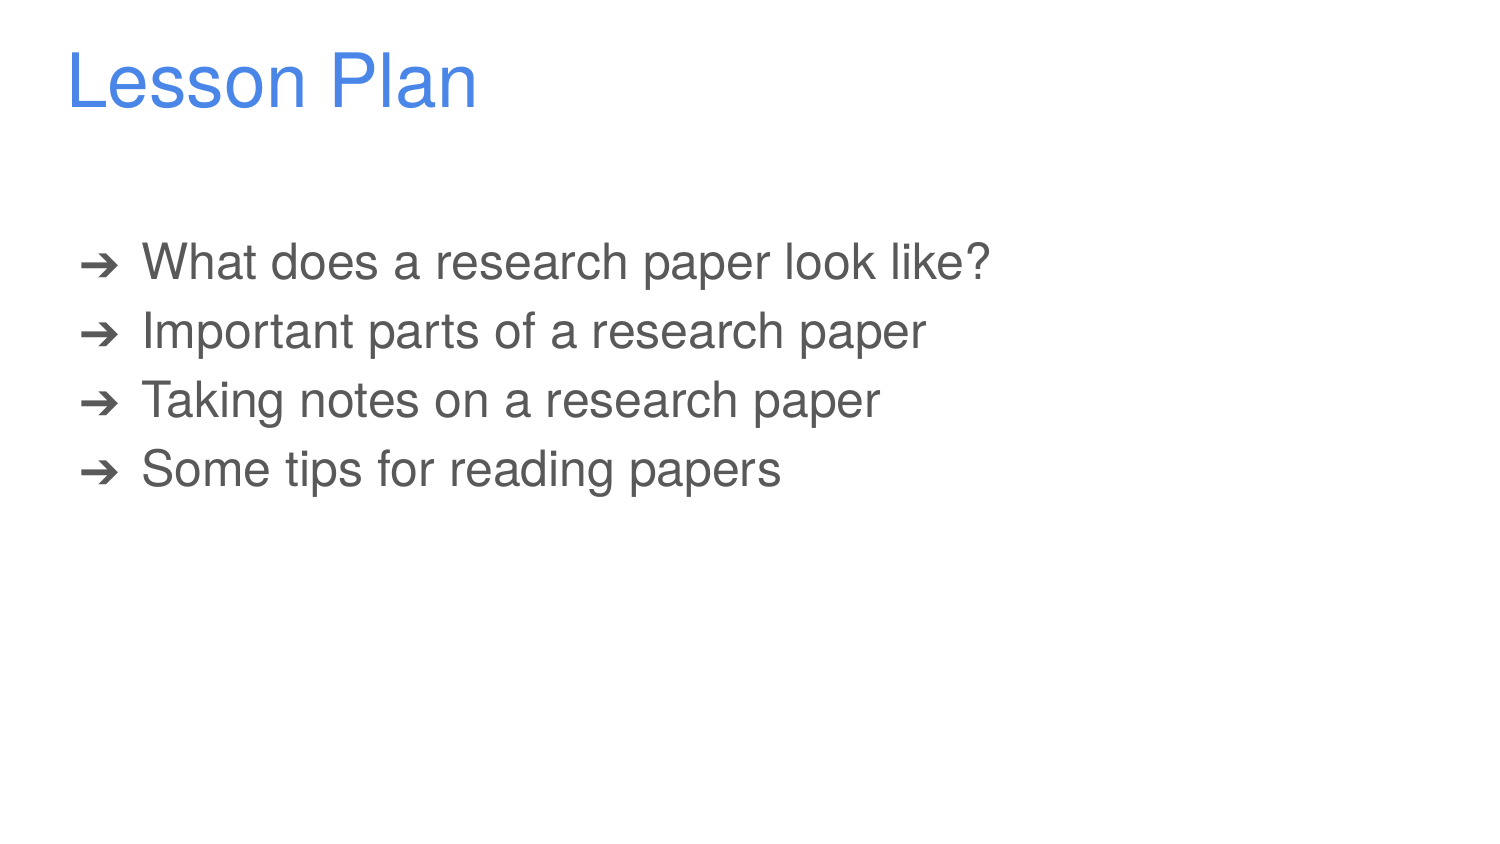

# Lesson Plan
What does a research paper look like?
Important parts of a research paper
Taking notes on a research paper
Some tips for reading papers